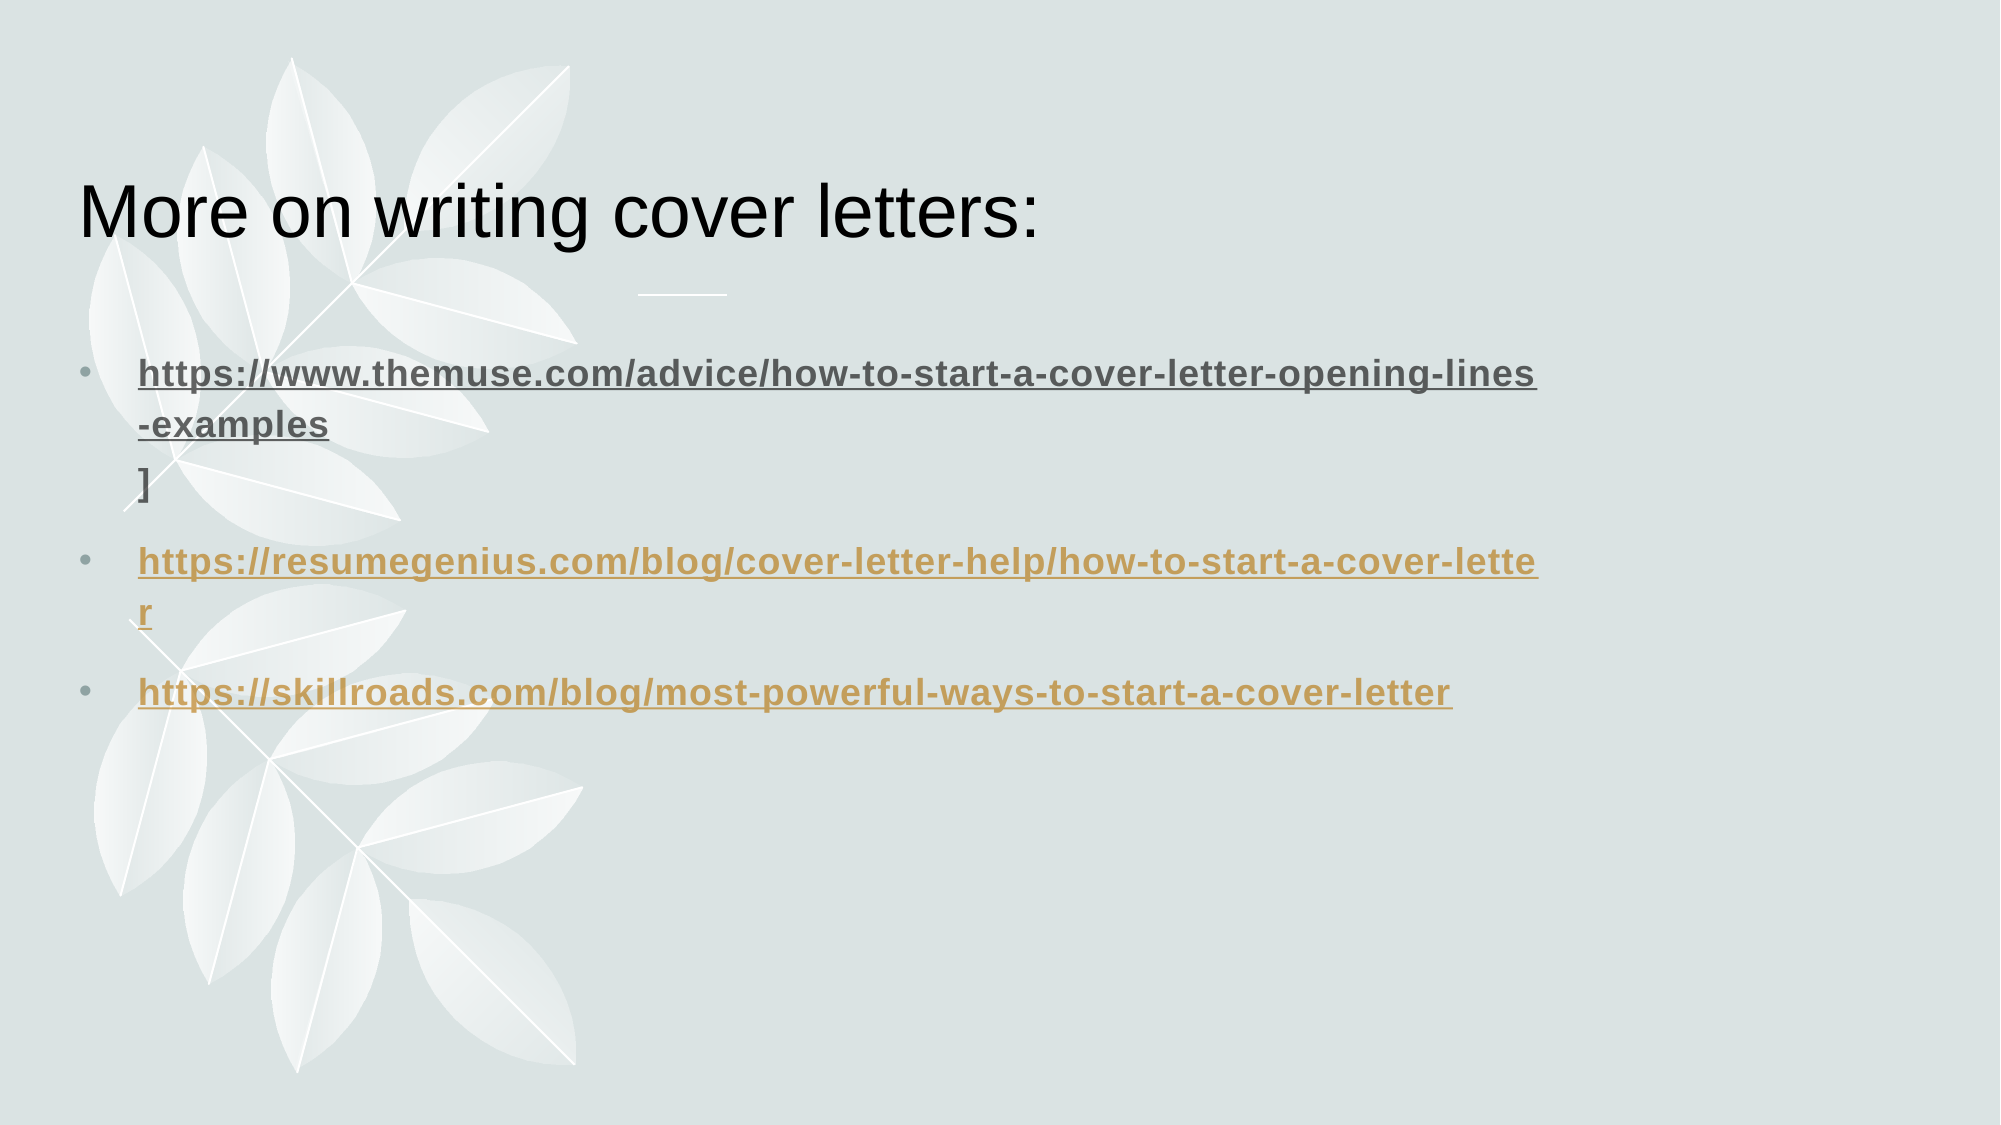

# More on writing cover letters:
https://www.themuse.com/advice/how-to-start-a-cover-letter-opening-lines-examples]
https://resumegenius.com/blog/cover-letter-help/how-to-start-a-cover-letter
https://skillroads.com/blog/most-powerful-ways-to-start-a-cover-letter